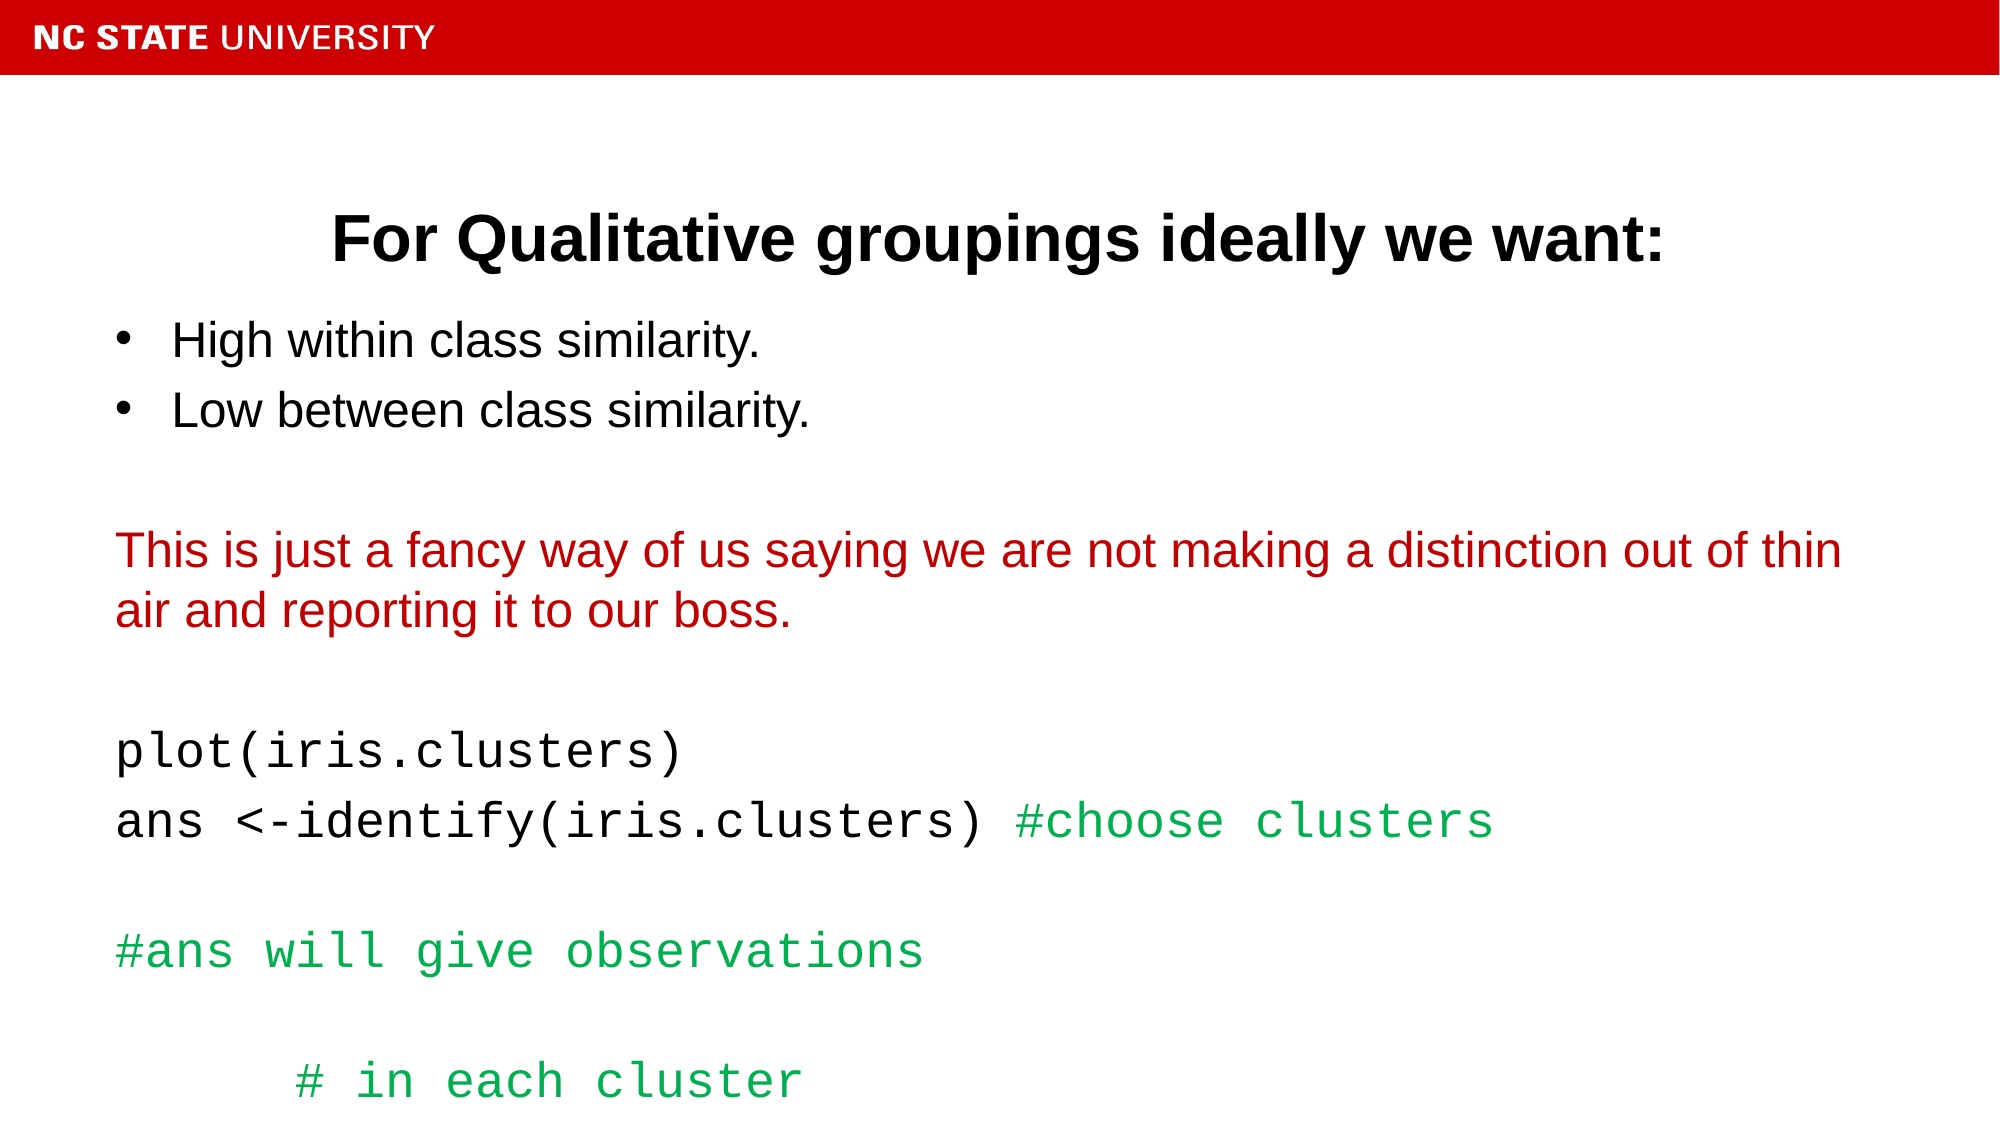

# For Qualitative groupings ideally we want:
High within class similarity.
Low between class similarity.

This is just a fancy way of us saying we are not making a distinction out of thin air and reporting it to our boss.

plot(iris.clusters)
ans <-identify(iris.clusters) #choose clusters
											   #ans will give observations
												 # in each cluster